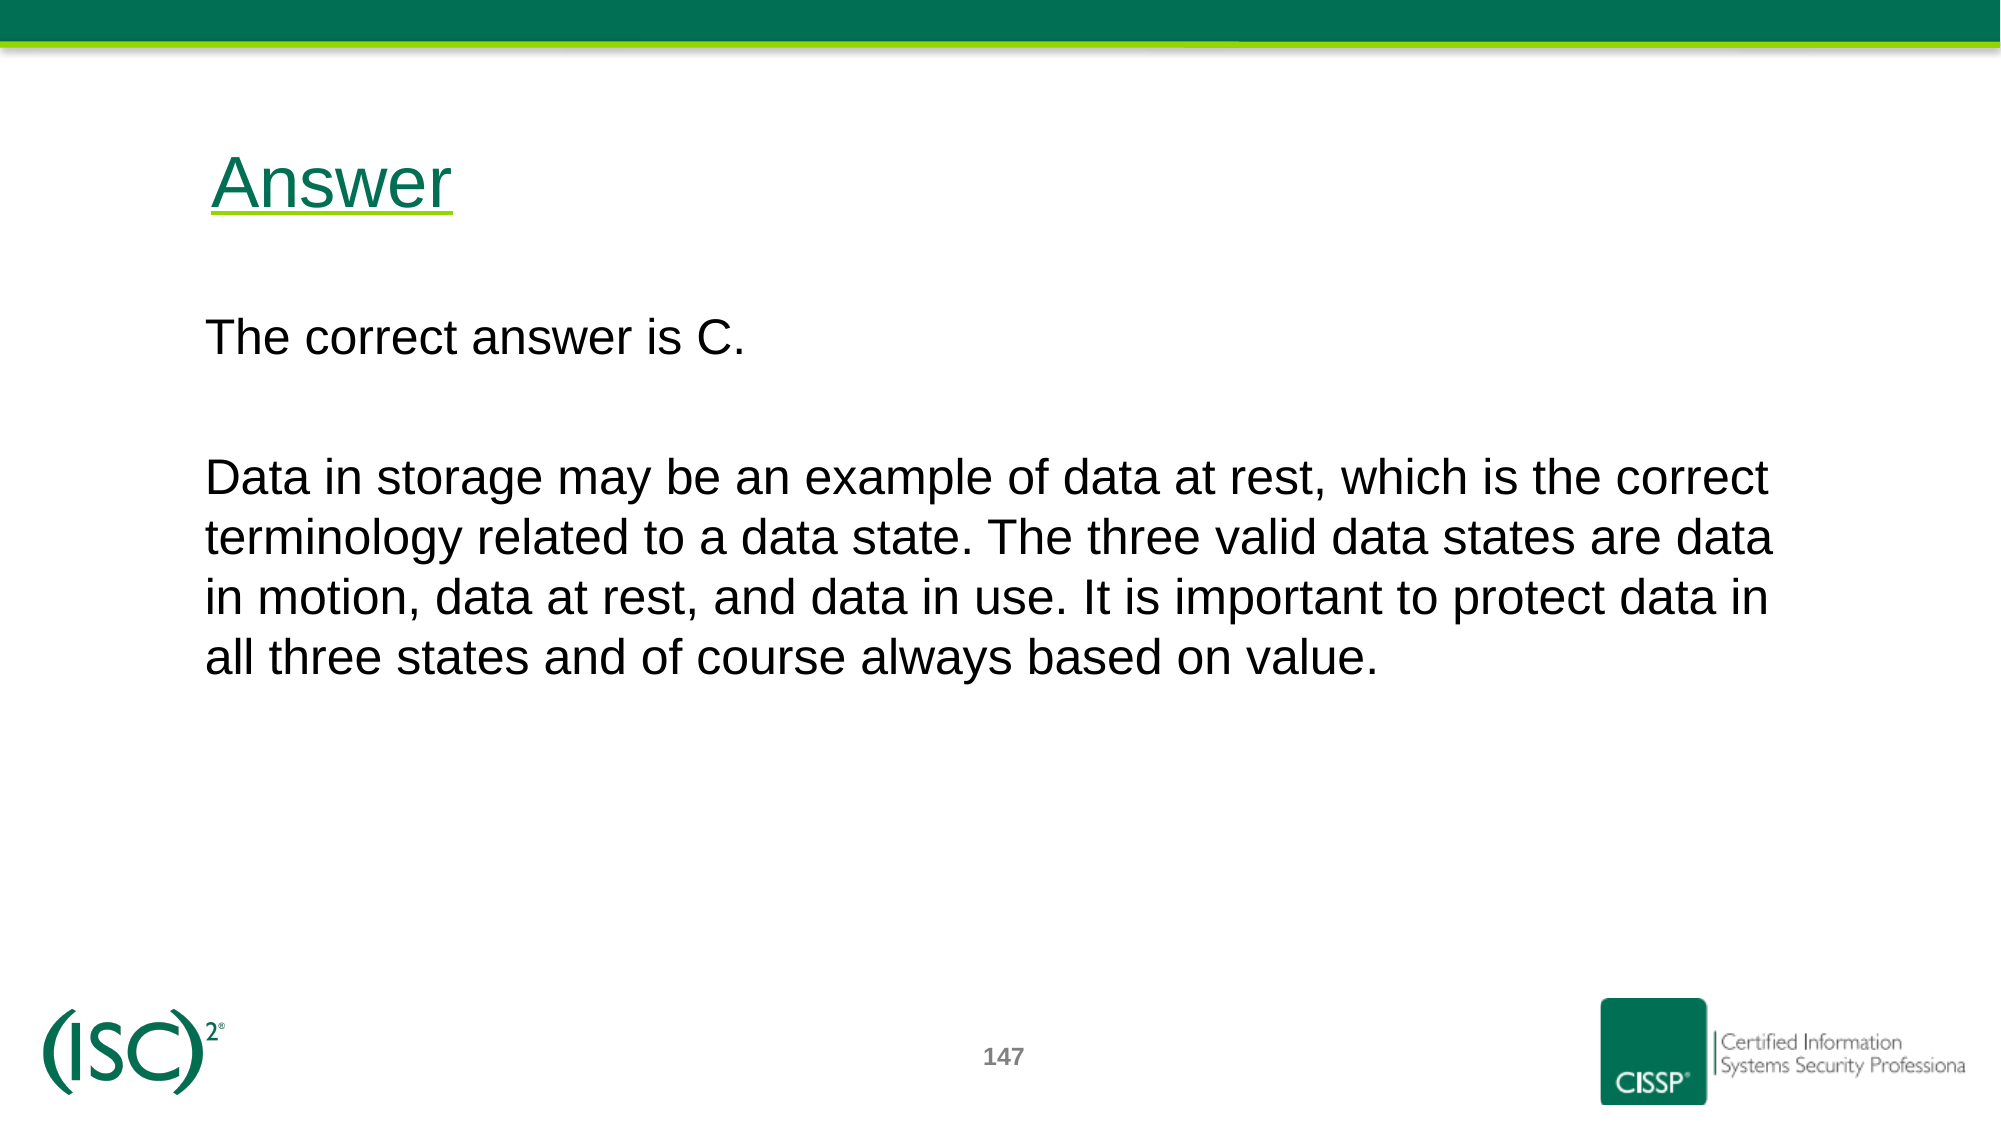

# Answer
The correct answer is C.

Data in storage may be an example of data at rest, which is the correct terminology related to a data state. The three valid data states are data in motion, data at rest, and data in use. It is important to protect data in all three states and of course always based on value.